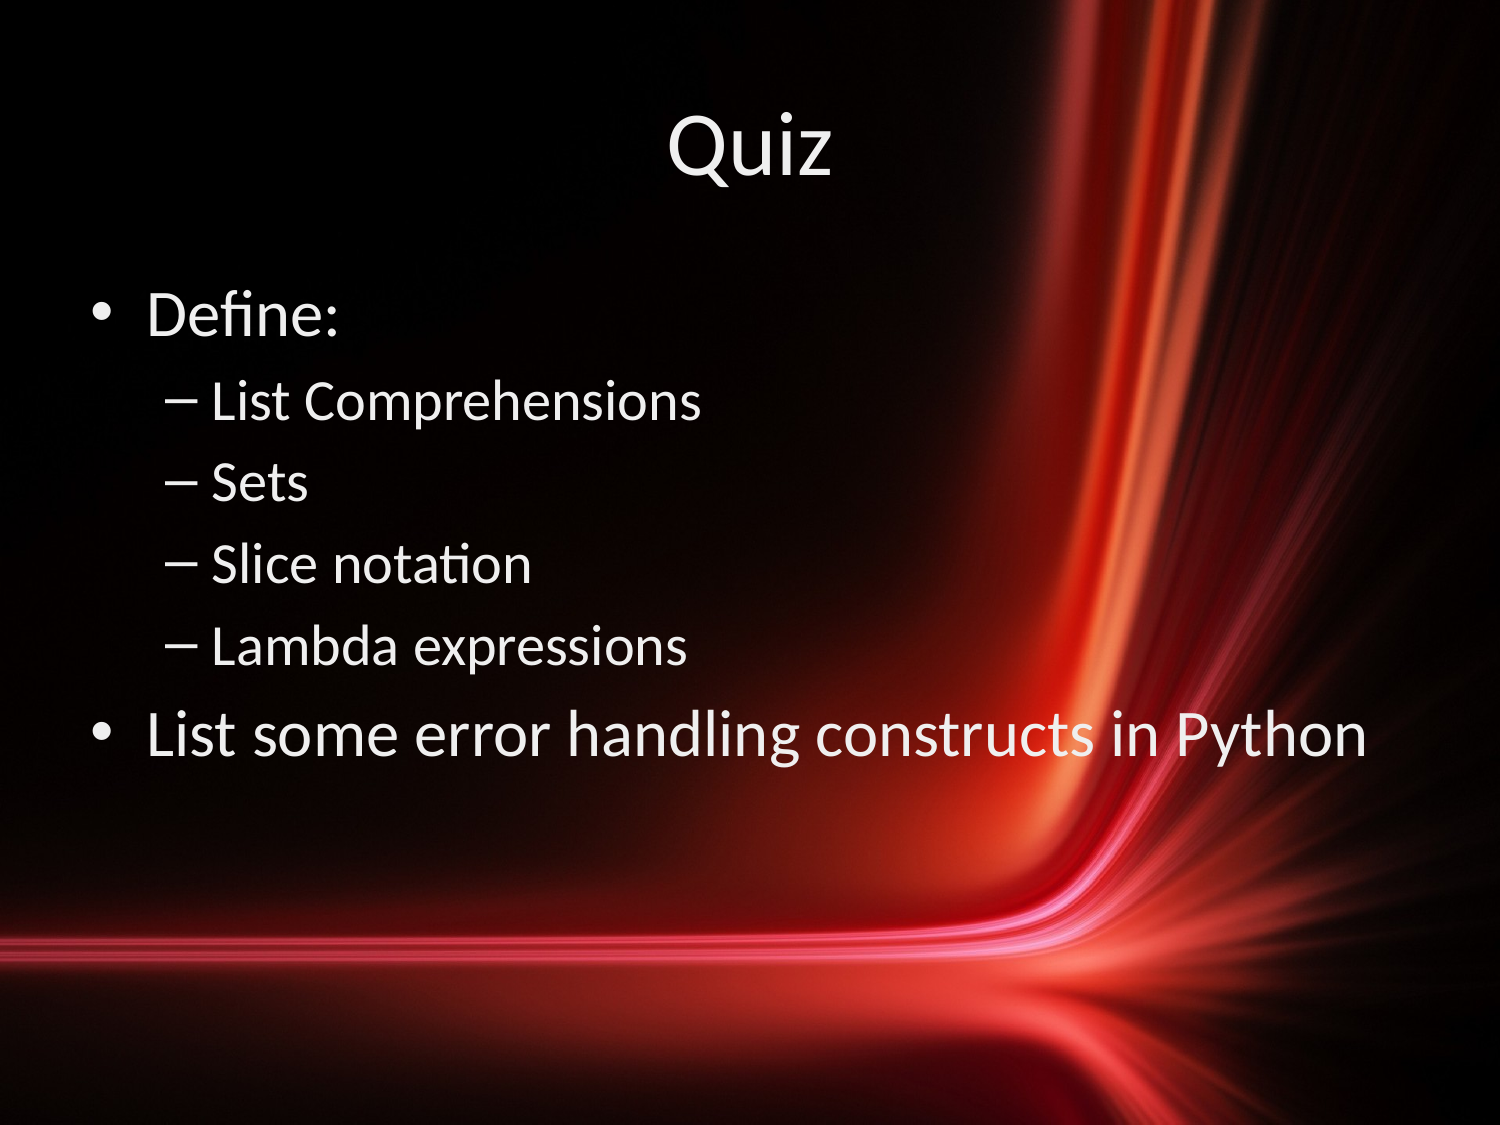

# Quiz
Define:
List Comprehensions
Sets
Slice notation
Lambda expressions
List some error handling constructs in Python